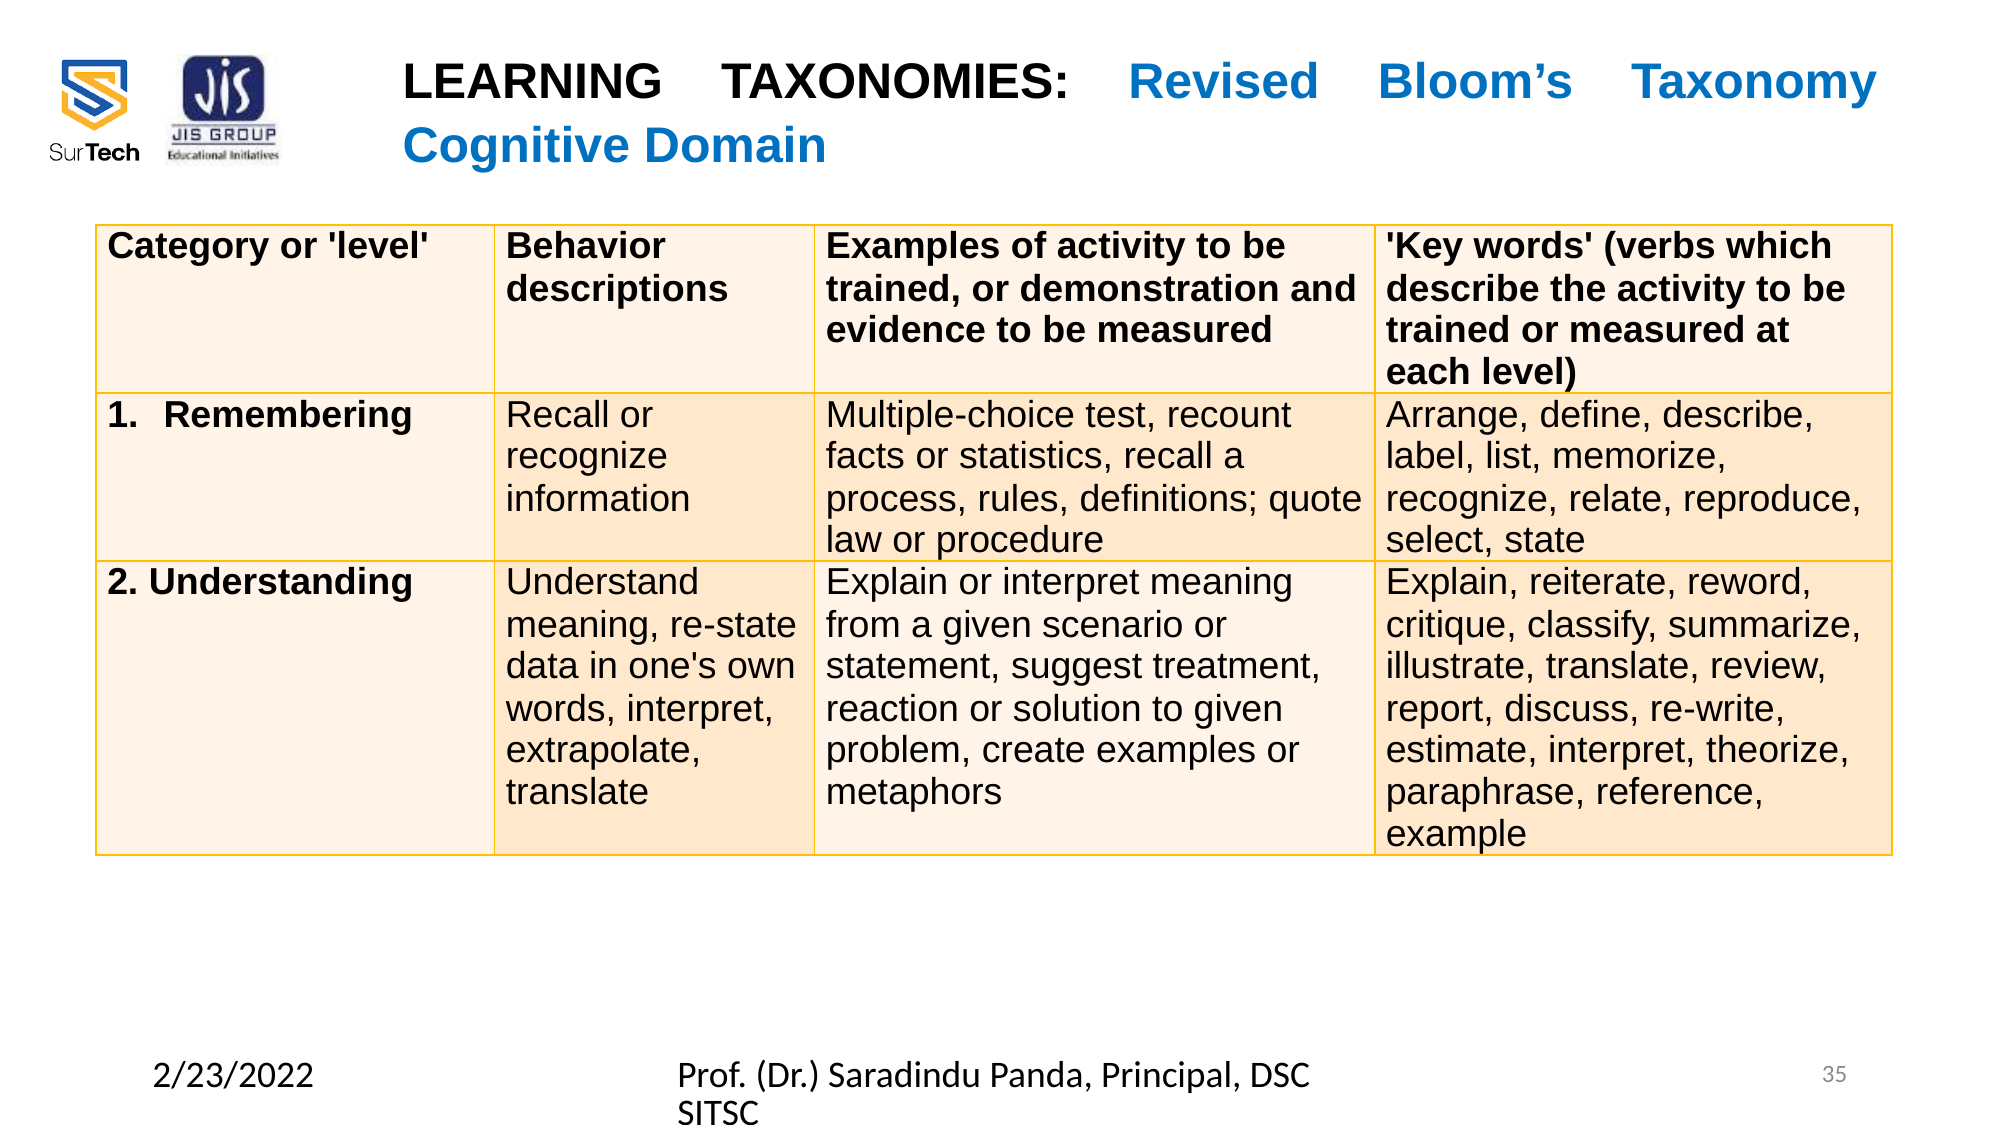

LEARNING TAXONOMIES: Revised Bloom’s Taxonomy
Cognitive Domain
| Category or 'level' | Behavior descriptions | Examples of activity to be trained, or demonstration and evidence to be measured | 'Key words' (verbs which describe the activity to be trained or measured at each level) |
| --- | --- | --- | --- |
| Remembering | Recall or recognize information | Multiple-choice test, recount facts or statistics, recall a process, rules, definitions; quote law or procedure | Arrange, define, describe, label, list, memorize, recognize, relate, reproduce, select, state |
| 2. Understanding | Understand meaning, re-state data in one's own words, interpret, extrapolate, translate | Explain or interpret meaning from a given scenario or statement, suggest treatment, reaction or solution to given problem, create examples or metaphors | Explain, reiterate, reword, critique, classify, summarize, illustrate, translate, review, report, discuss, re-write, estimate, interpret, theorize, paraphrase, reference, example |
2/23/2022
Prof. (Dr.) Saradindu Panda, Principal, DSCSITSC
35